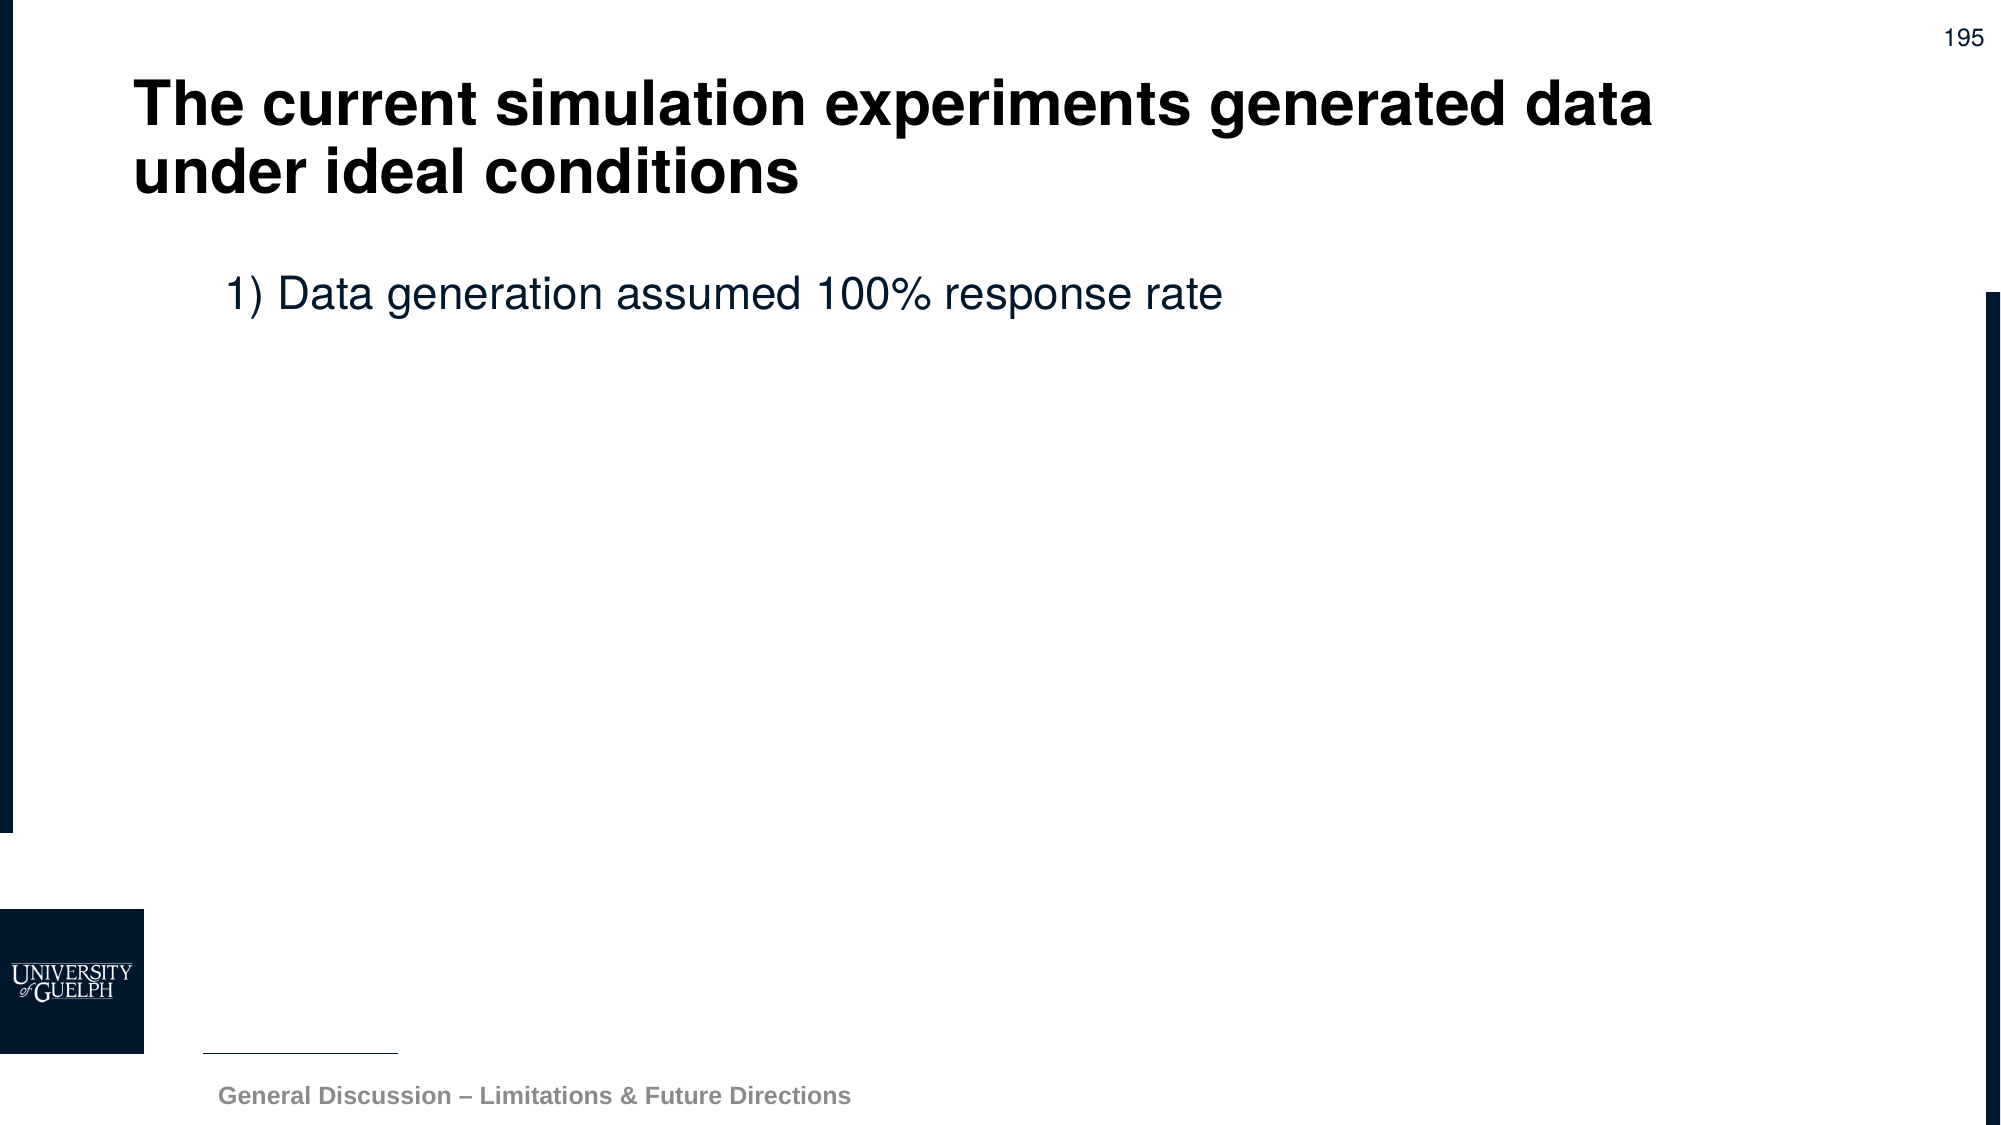

# The current simulation experiments generated data under ideal conditions
1) Data generation assumed 100% response rate
General Discussion – Limitations & Future Directions